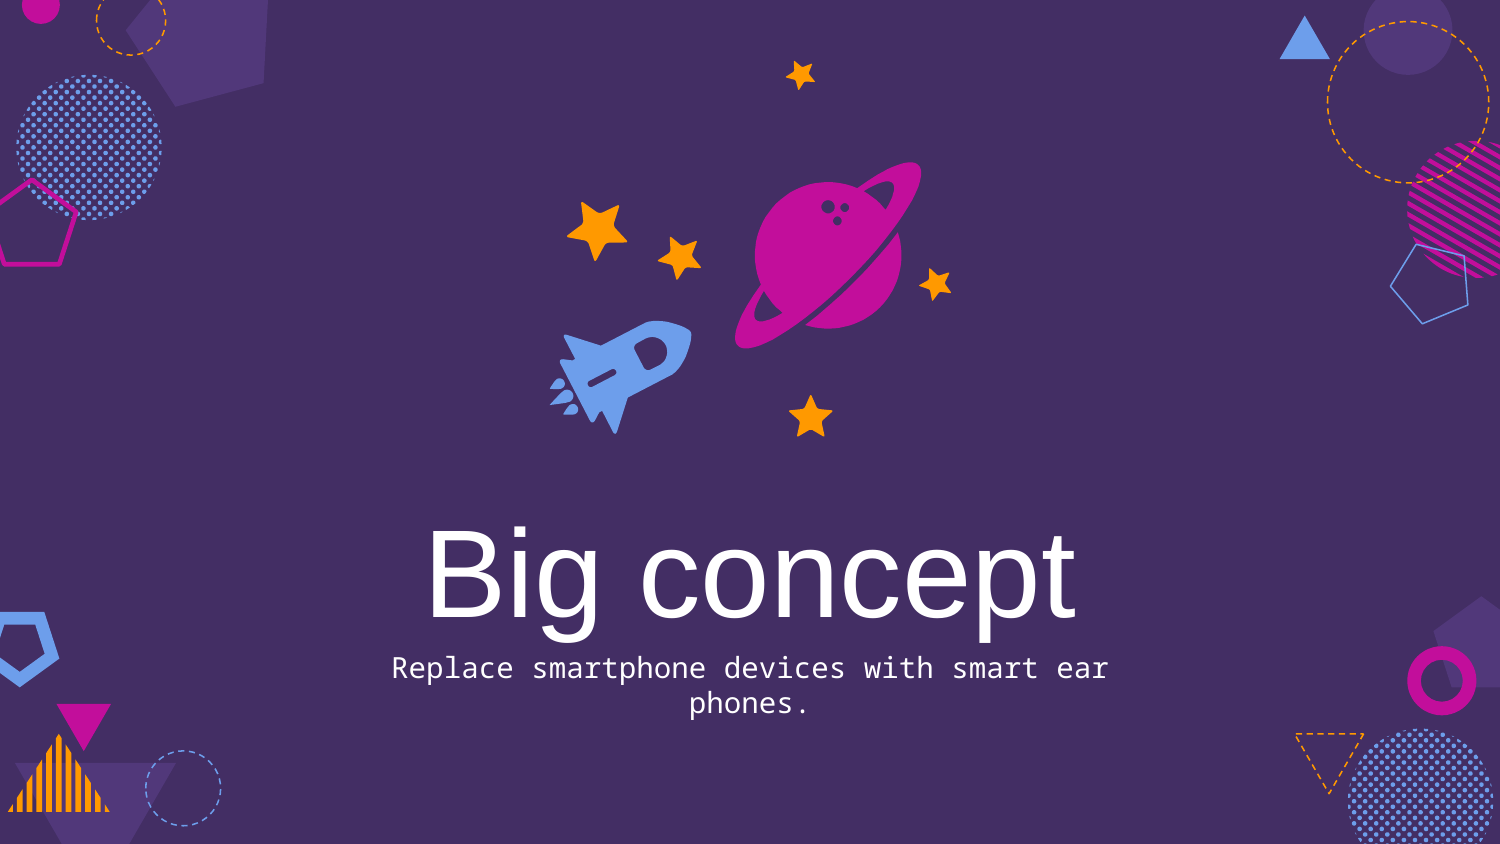

Big concept
Replace smartphone devices with smart ear phones.